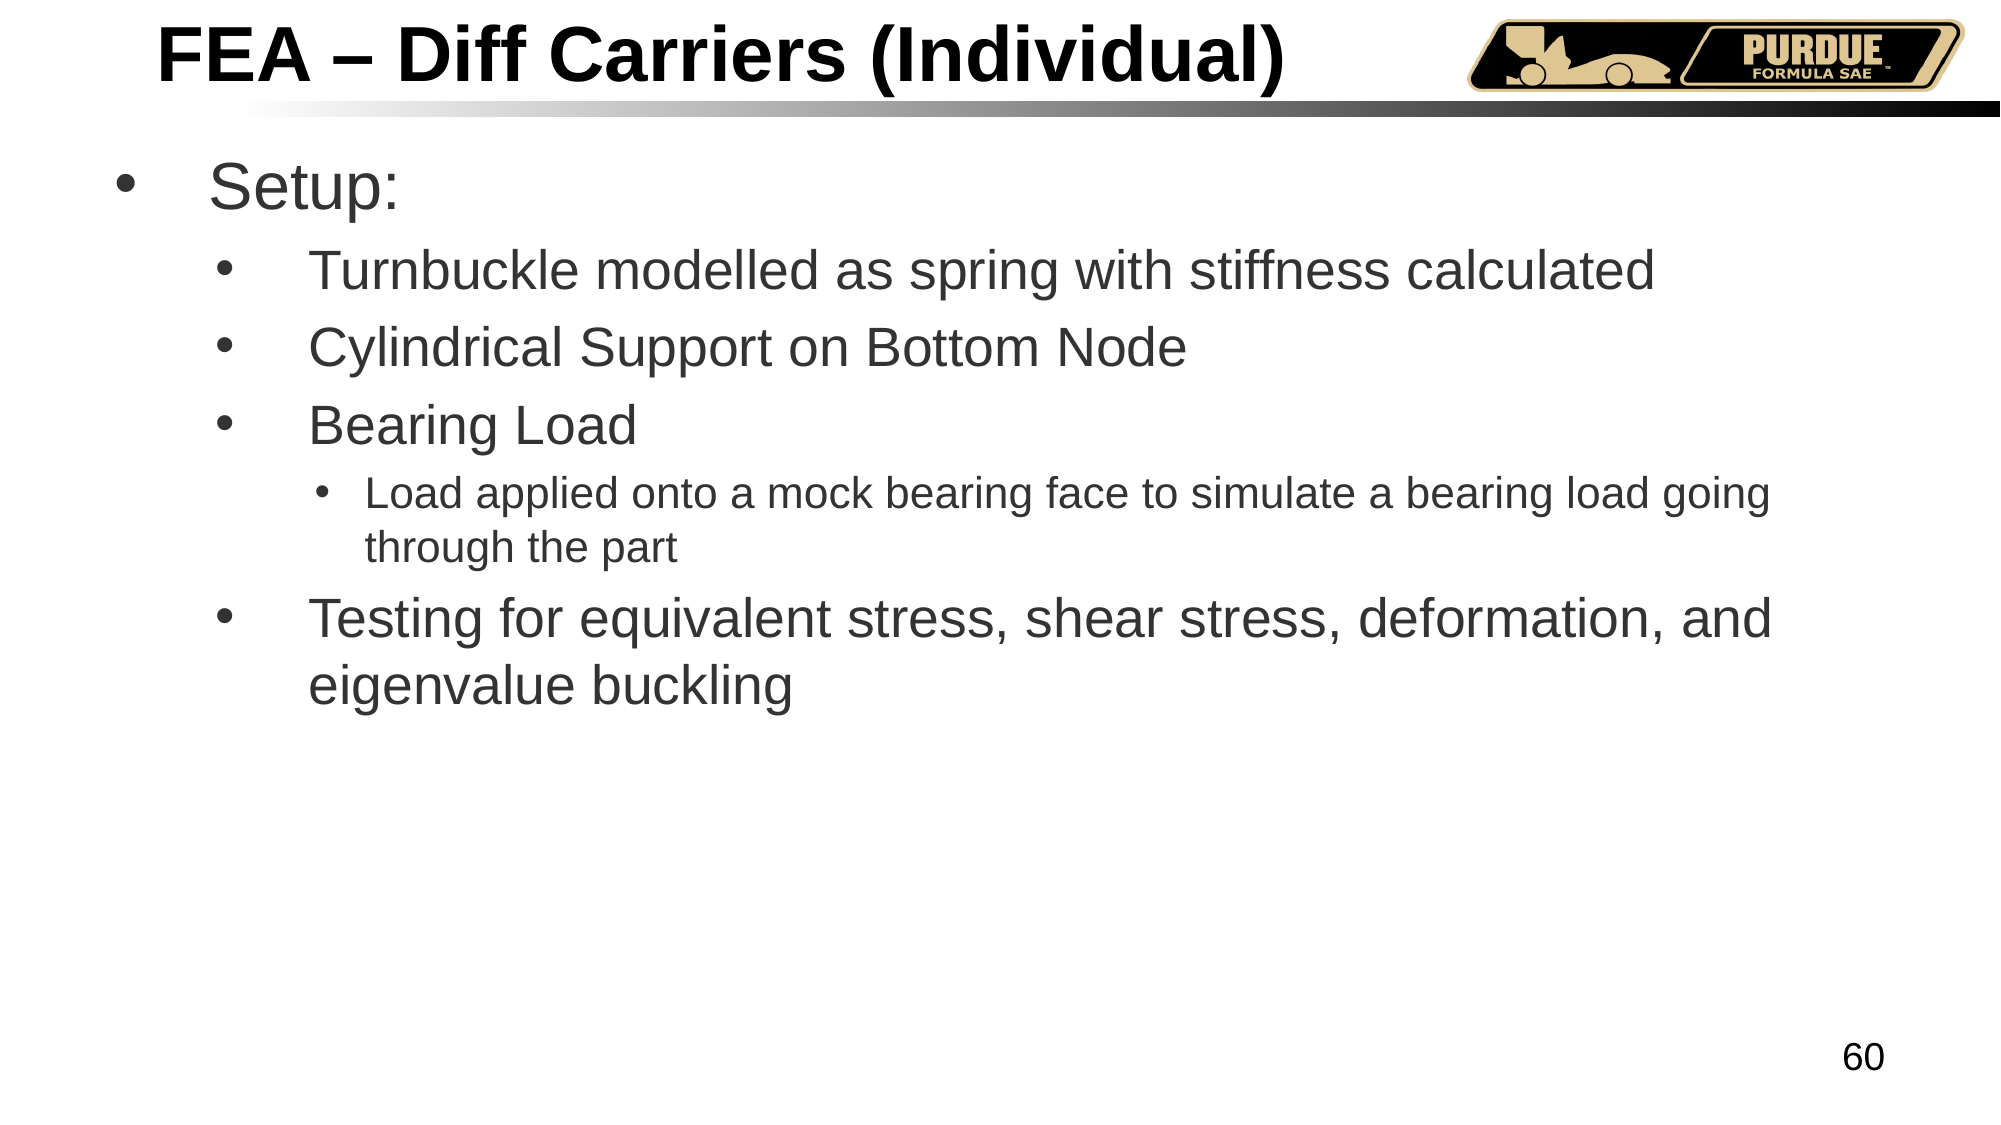

# FEA – Diff Carriers (Individual)
Setup:
Turnbuckle modelled as spring with stiffness calculated
Cylindrical Support on Bottom Node
Bearing Load
Load applied onto a mock bearing face to simulate a bearing load going through the part
Testing for equivalent stress, shear stress, deformation, and eigenvalue buckling
60